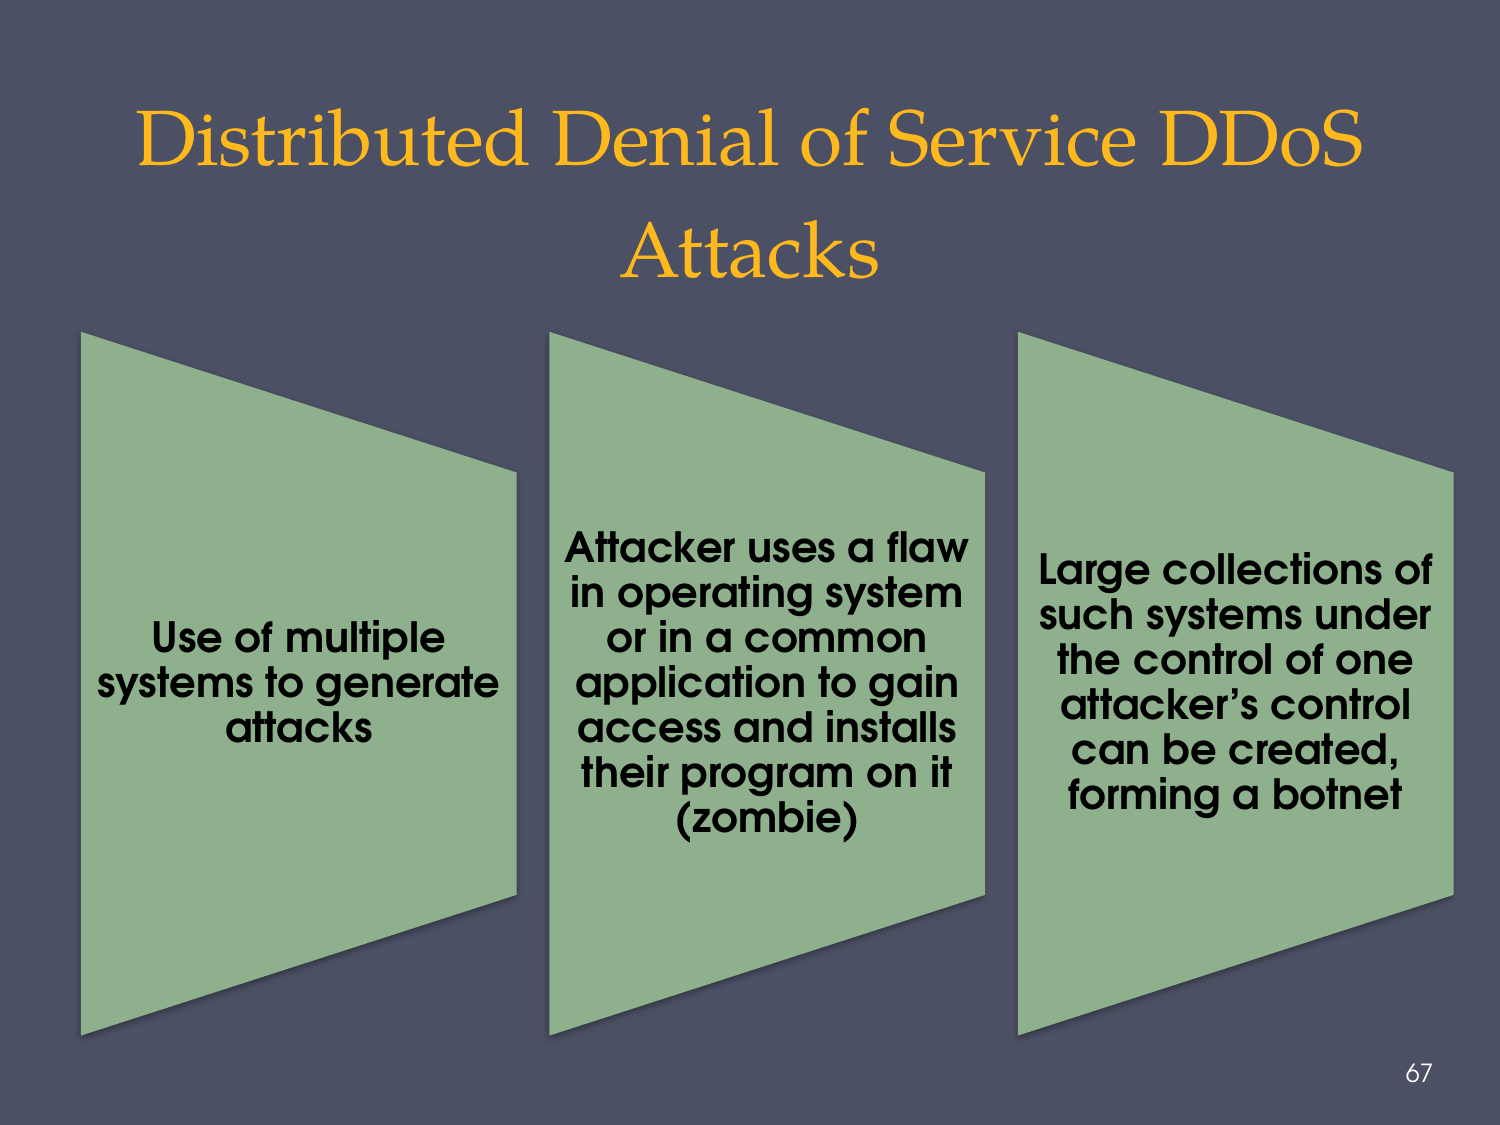

# Distributed Denial of Service DDoS Attacks
Use of multiple systems to generate attacks
Attacker uses a flaw in operating system or in a common application to gain access and installs their program on it (zombie)
Large collections of such systems under the control of one attacker’s control can be created, forming a botnet
67